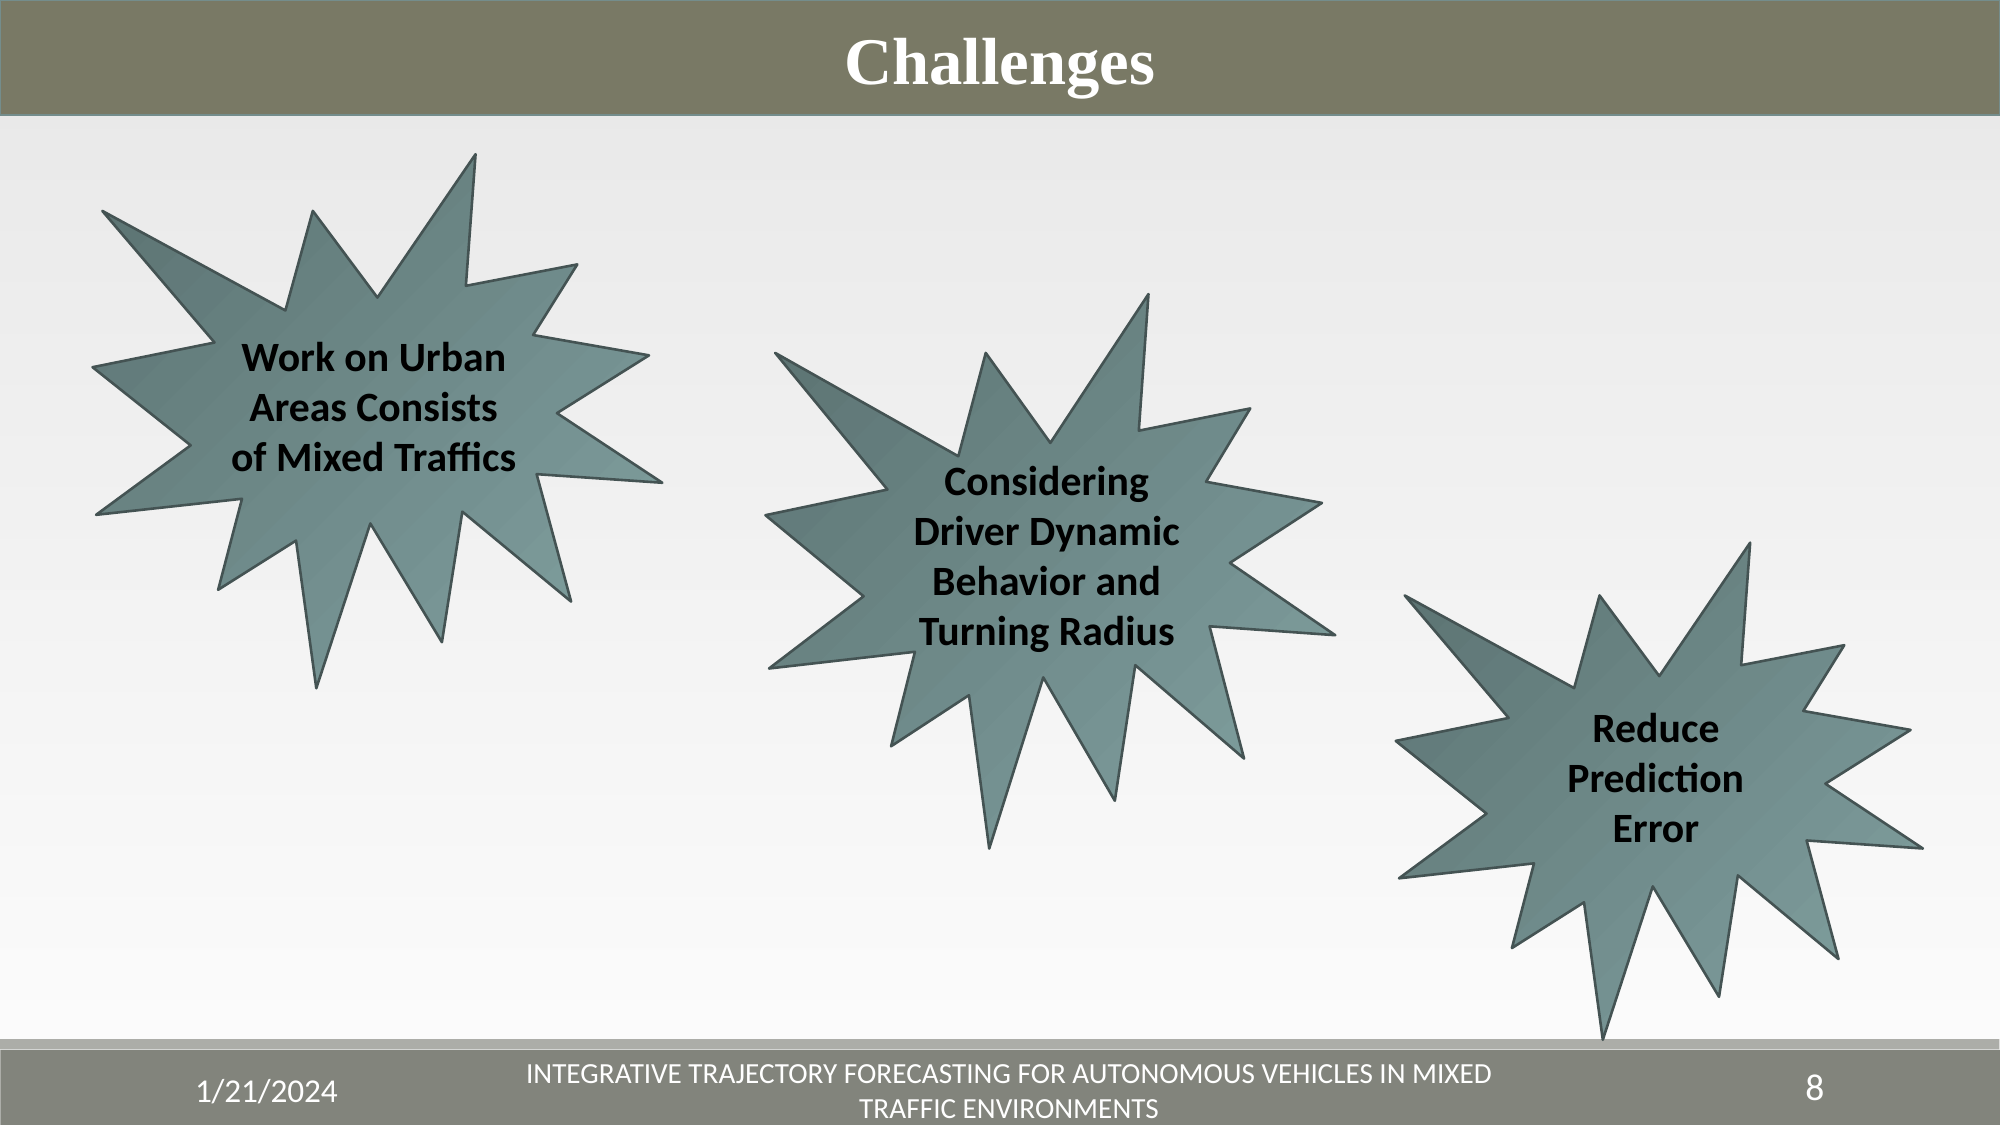

Challenges
Work on Urban Areas Consists of Mixed Traffics
Considering Driver Dynamic Behavior and Turning Radius
Reduce Prediction Error
8
1/21/2024
Integrative Trajectory Forecasting for Autonomous Vehicles in Mixed Traffic Environments